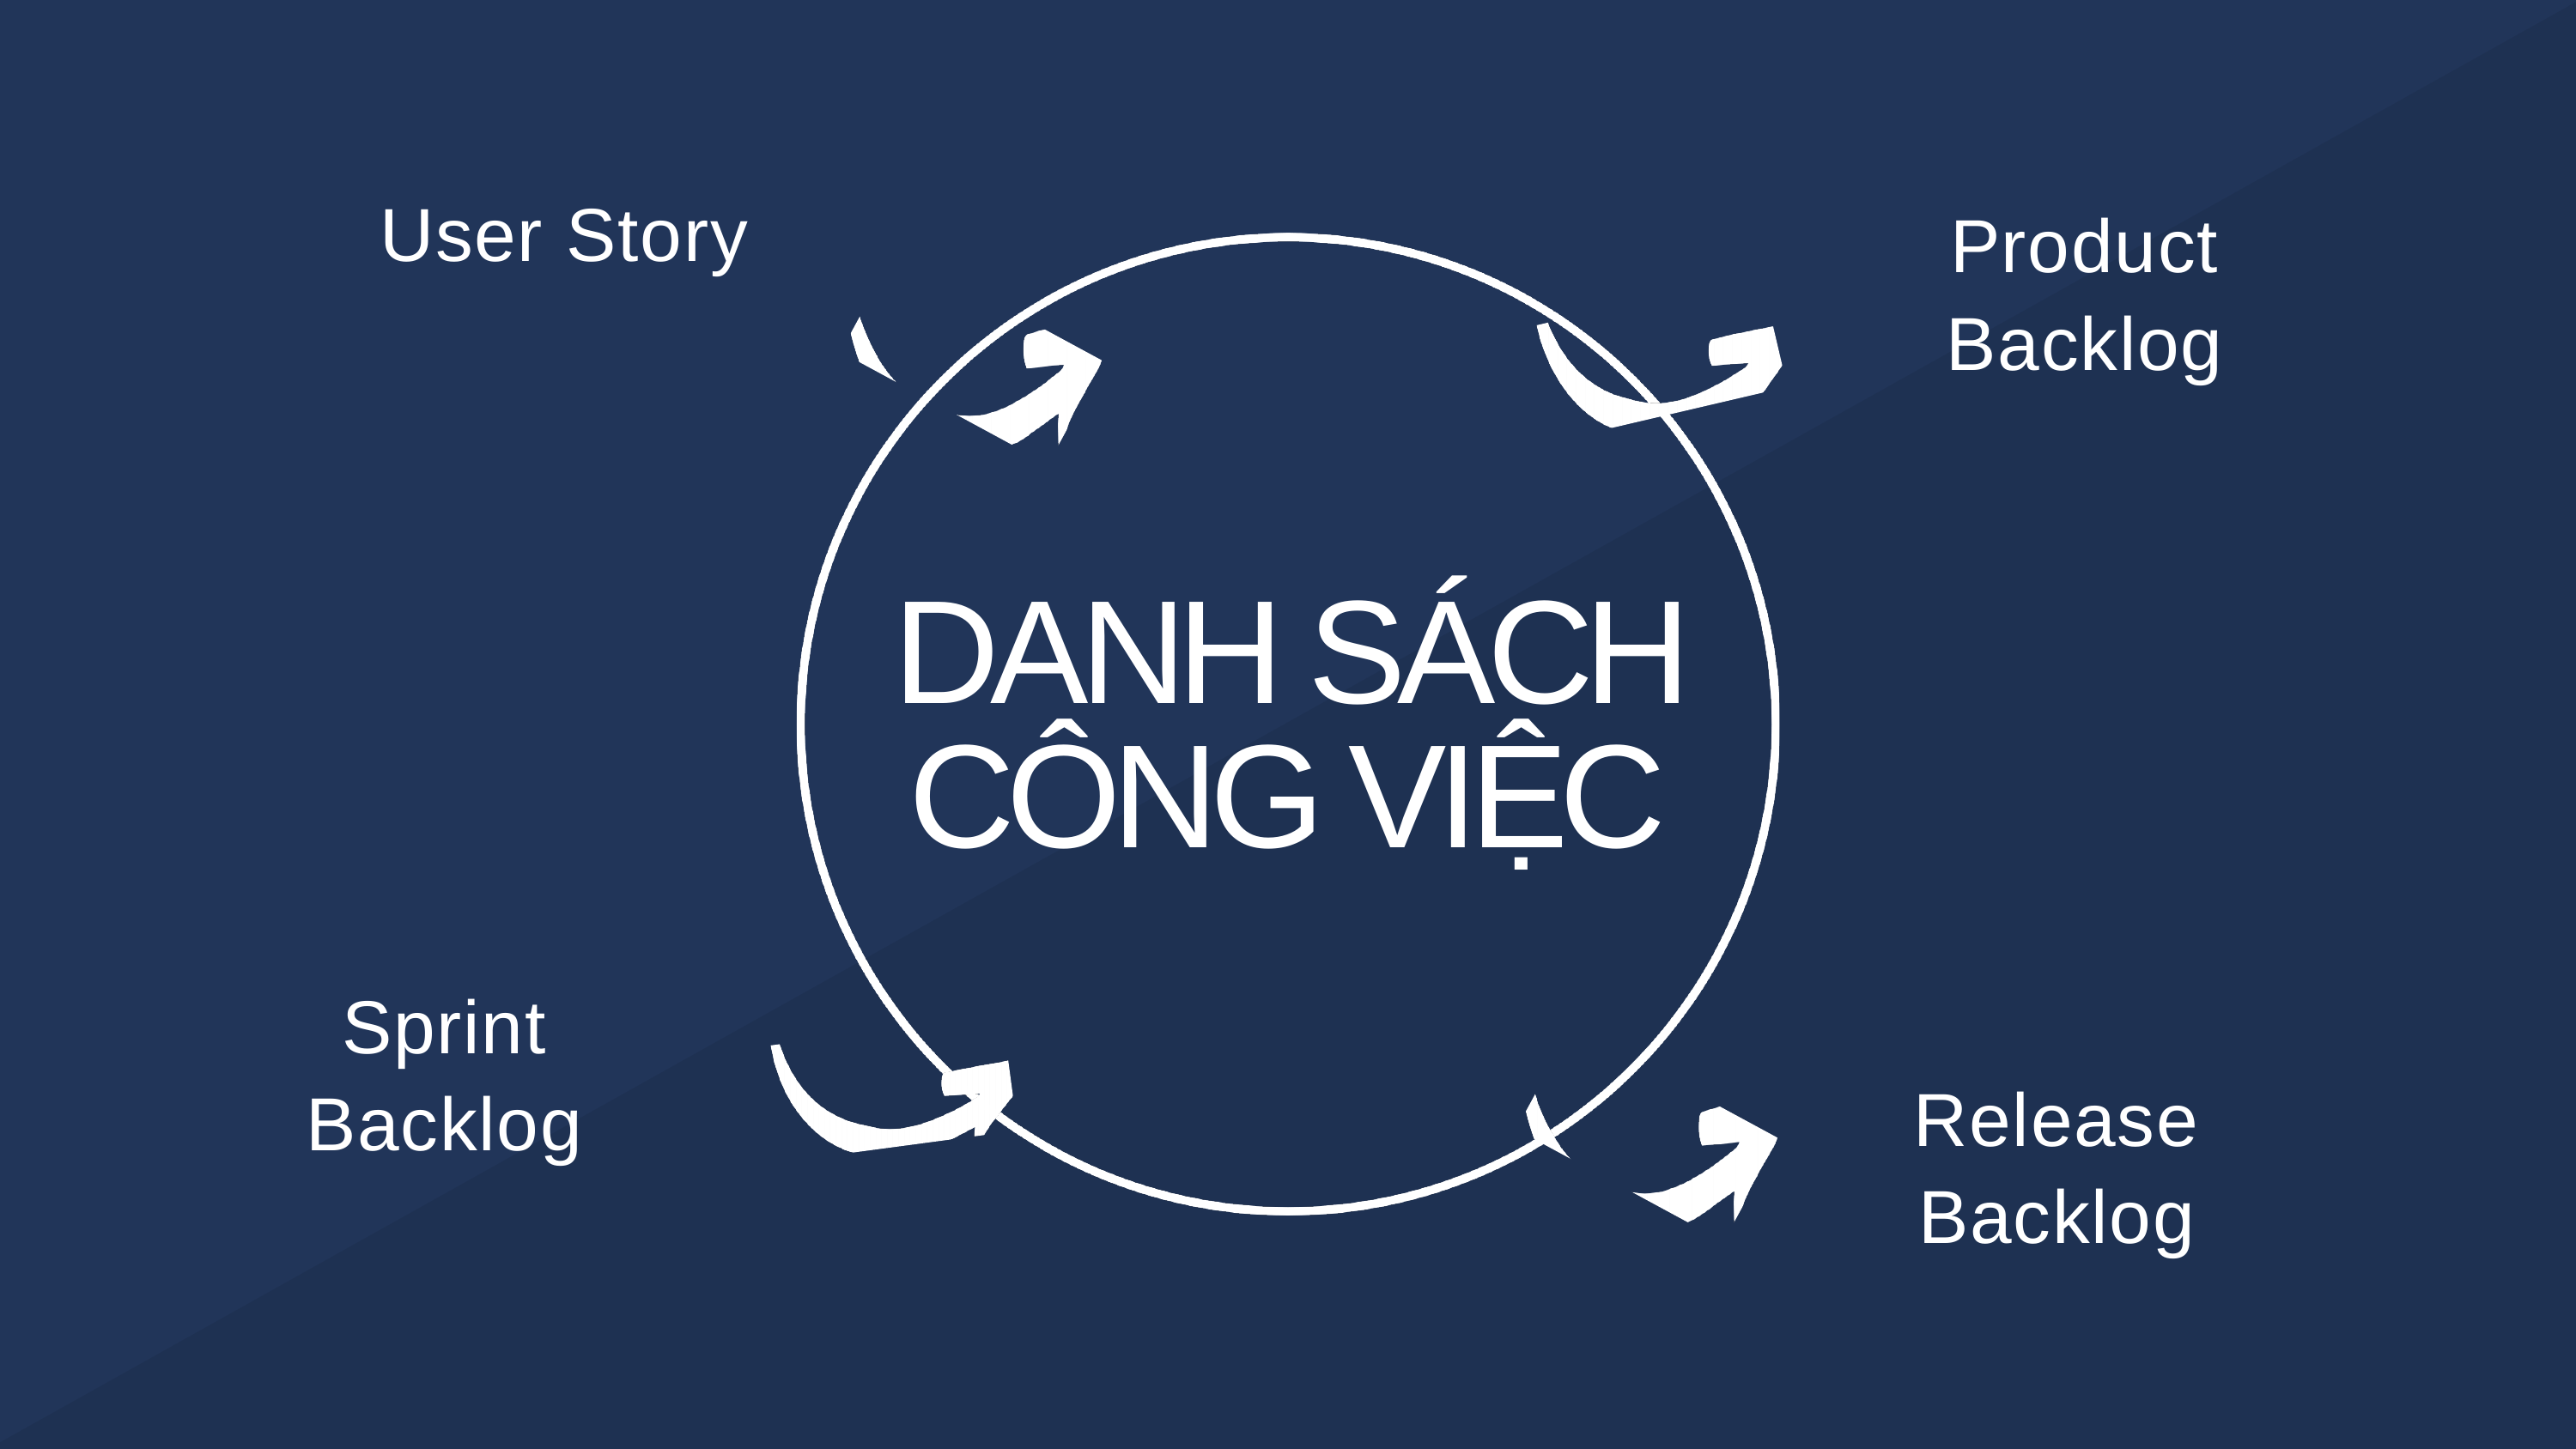

User Story
Product Backlog

DANH SÁCH CÔNG VIỆC

Sprint Backlog

Release Backlog